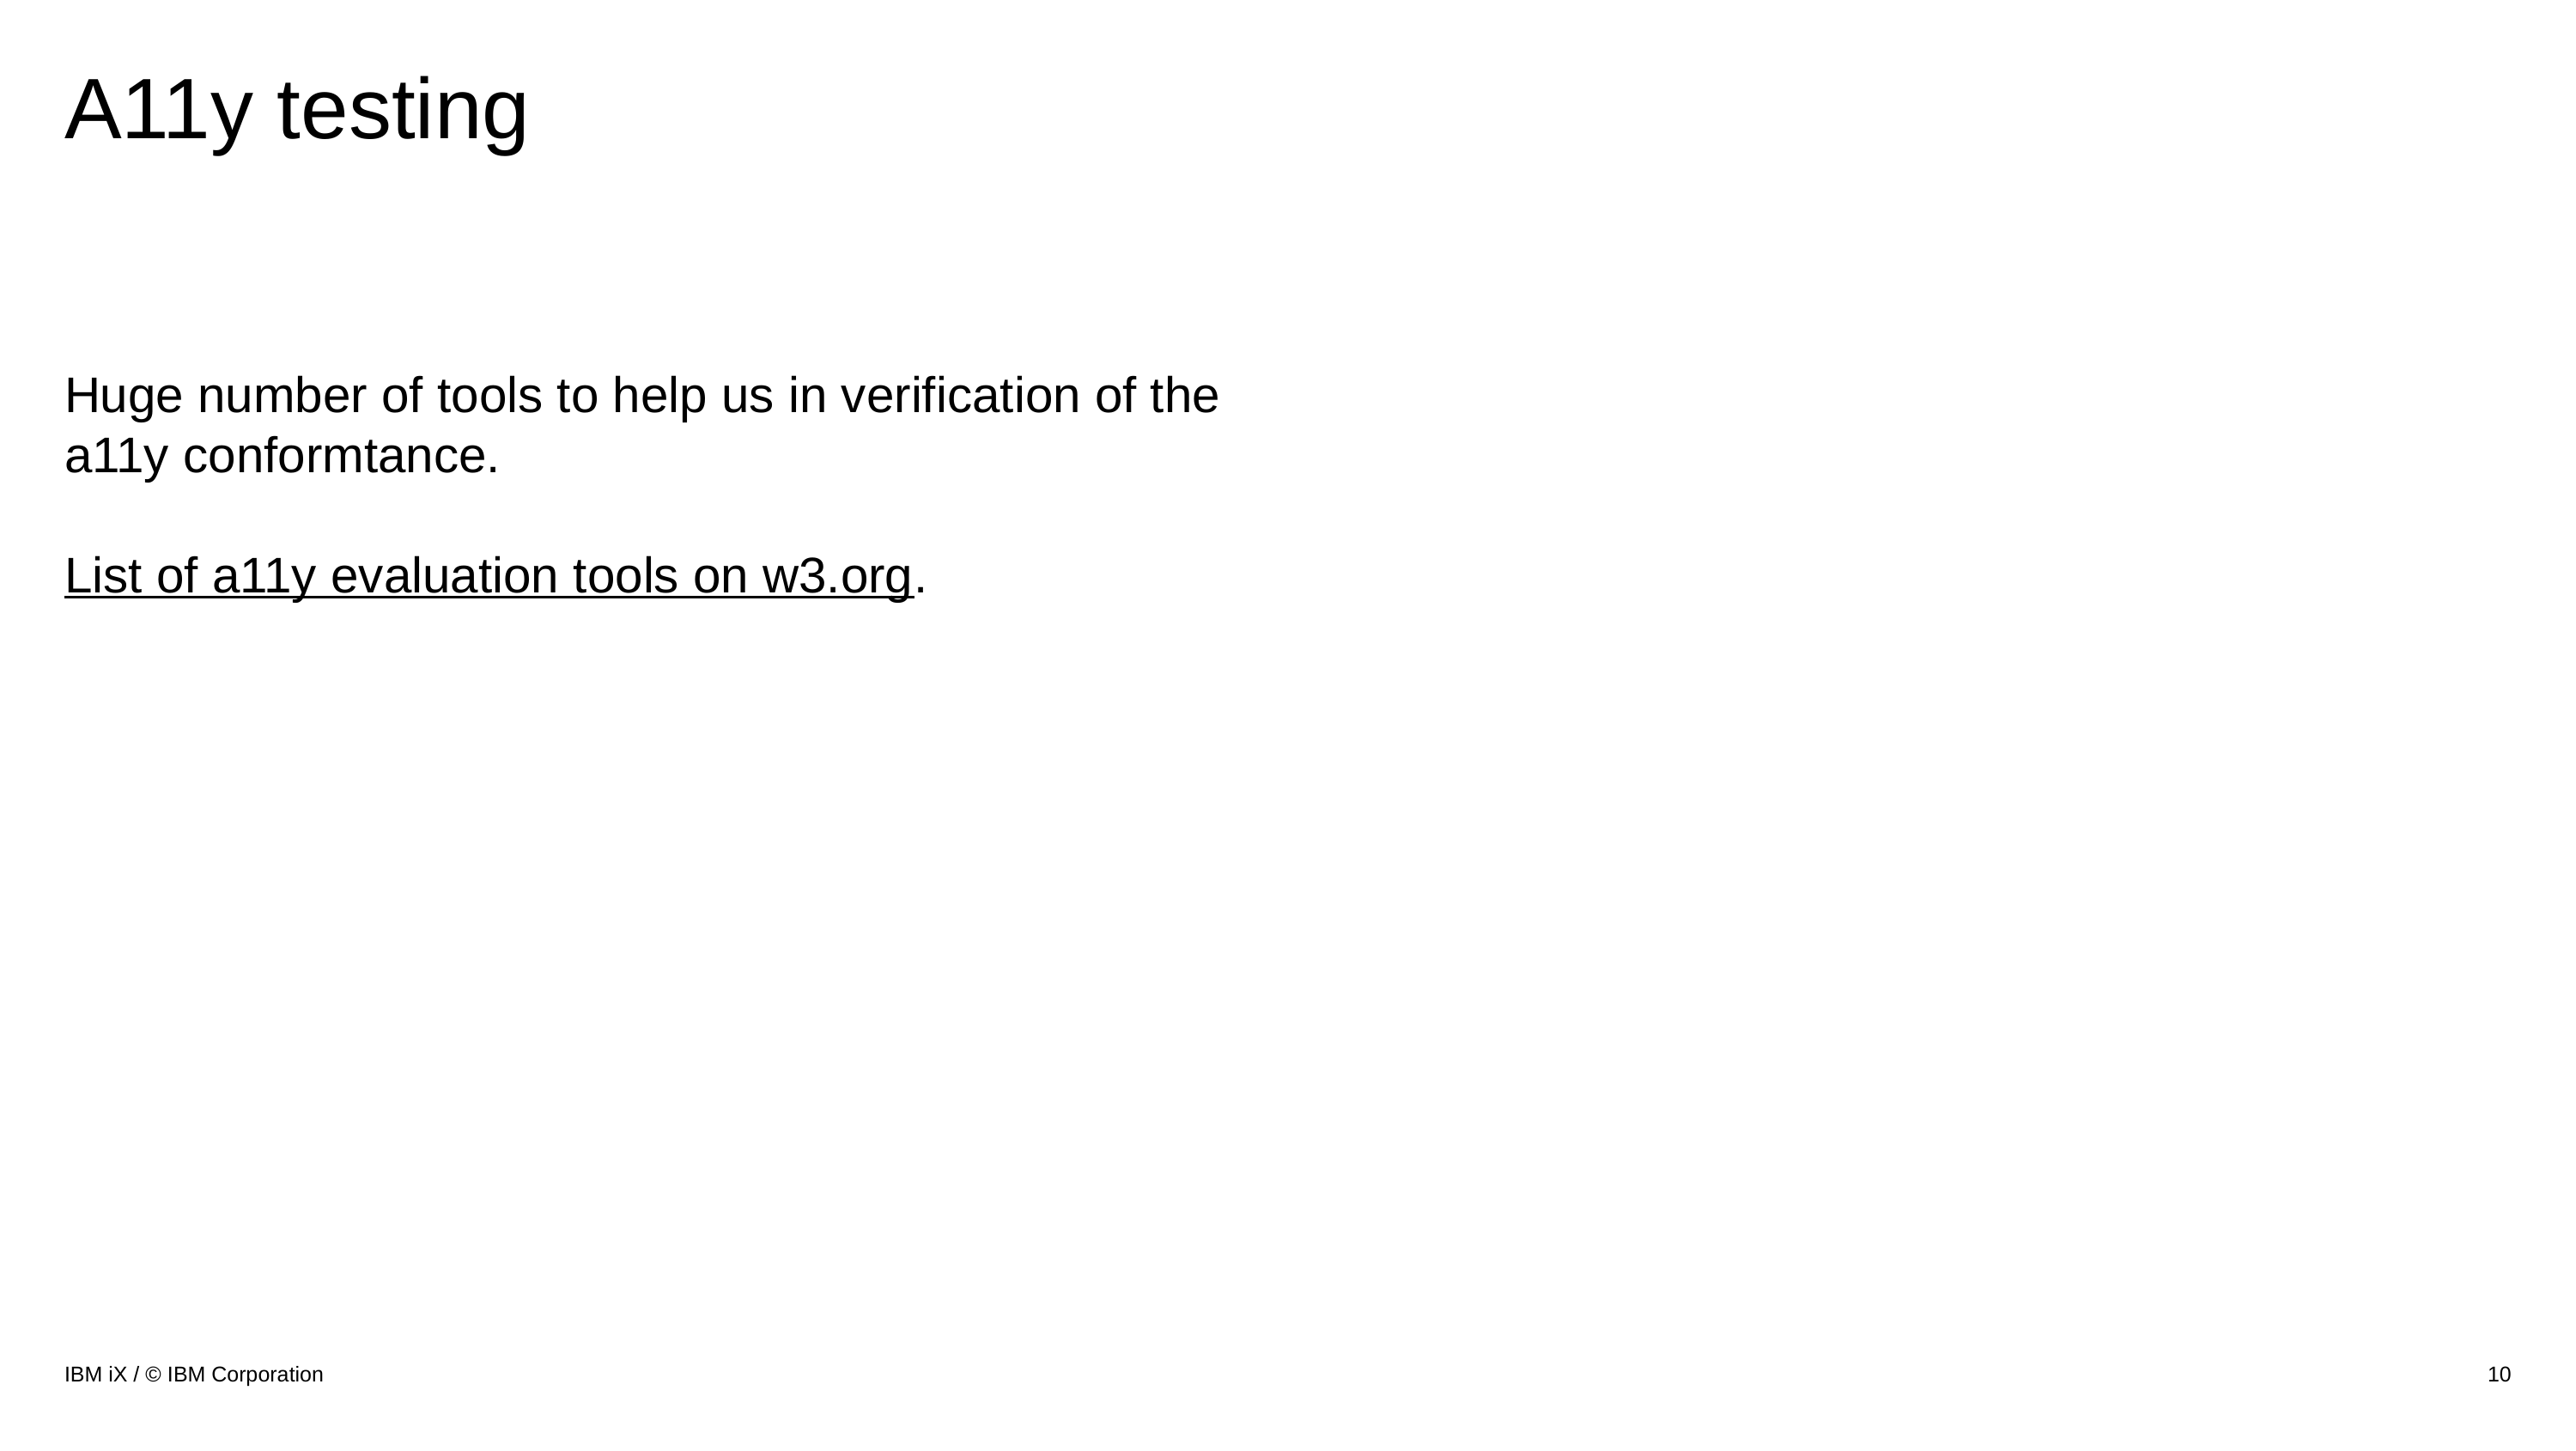

# A11y testing
Huge number of tools to help us in verification of the a11y conformtance.

List of a11y evaluation tools on w3.org.

IBM iX / © IBM Corporation
10